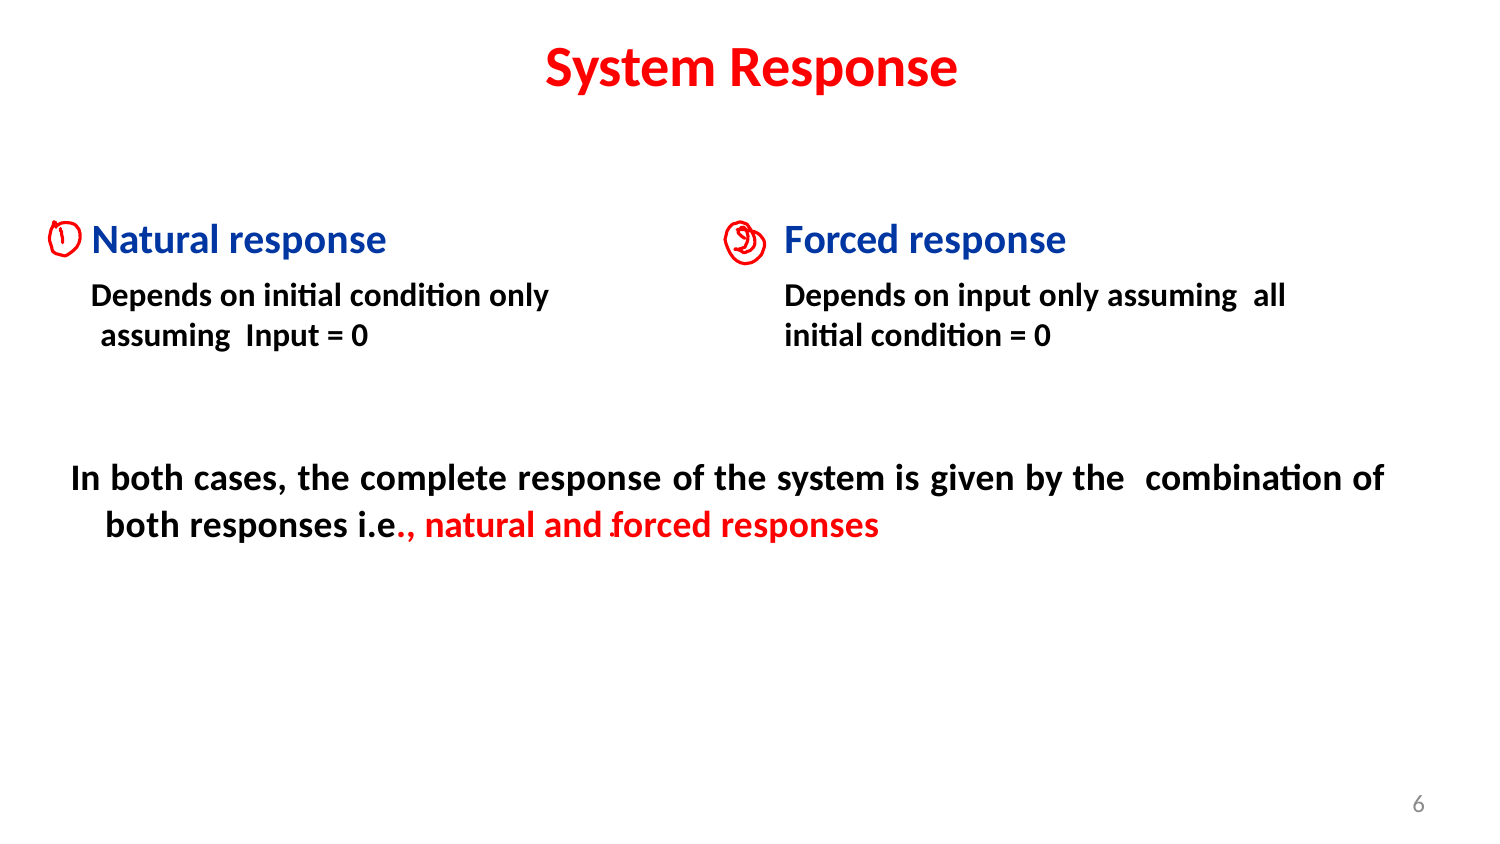

# System Response
Natural response
Depends on initial condition only assuming  Input = 0
Forced response
Depends on input only assuming  all initial condition = 0
  In both cases, the complete response of the system is given by the  combination of both responses i.e., natural and forced responses
6